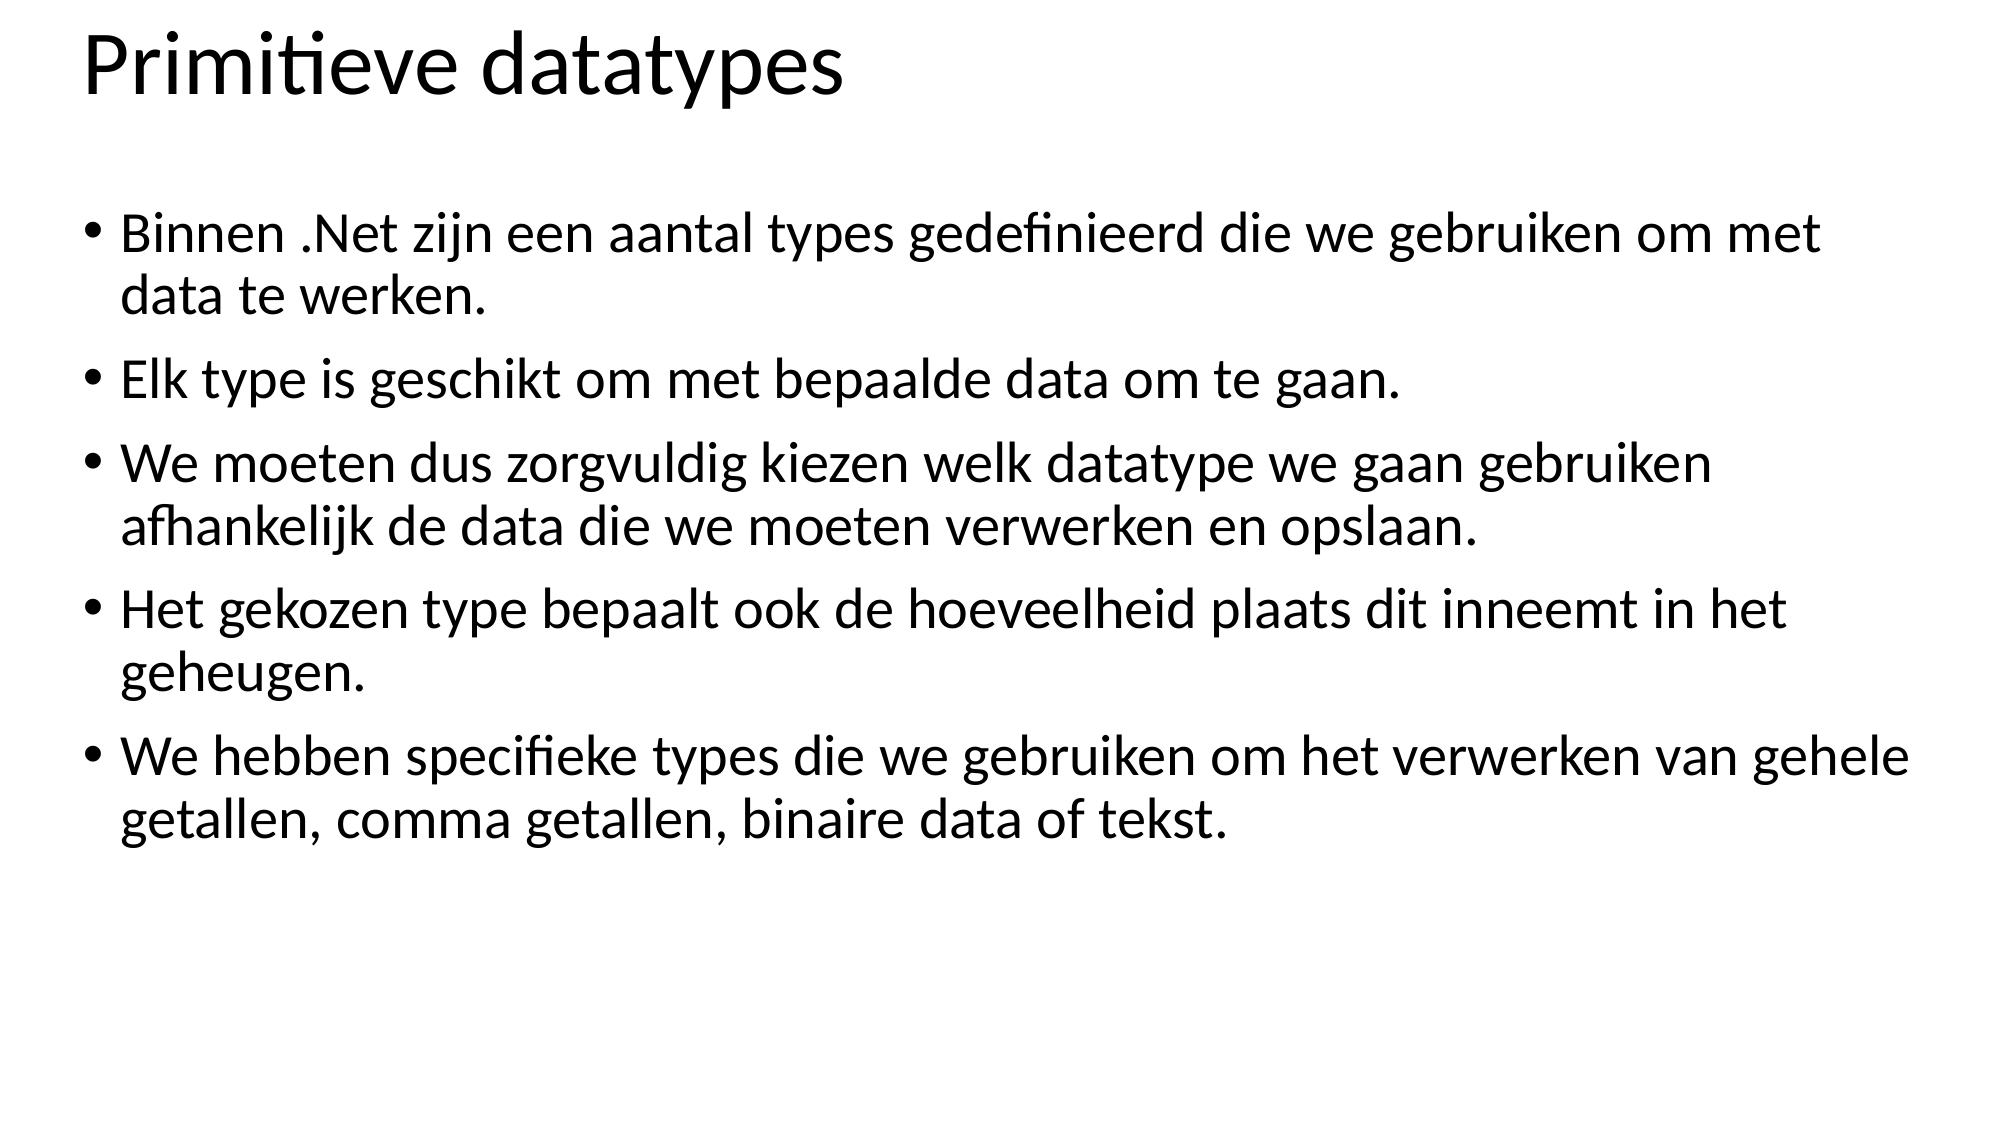

# Primitieve datatypes
Binnen .Net zijn een aantal types gedefinieerd die we gebruiken om met data te werken.
Elk type is geschikt om met bepaalde data om te gaan.
We moeten dus zorgvuldig kiezen welk datatype we gaan gebruiken afhankelijk de data die we moeten verwerken en opslaan.
Het gekozen type bepaalt ook de hoeveelheid plaats dit inneemt in het geheugen.
We hebben specifieke types die we gebruiken om het verwerken van gehele getallen, comma getallen, binaire data of tekst.